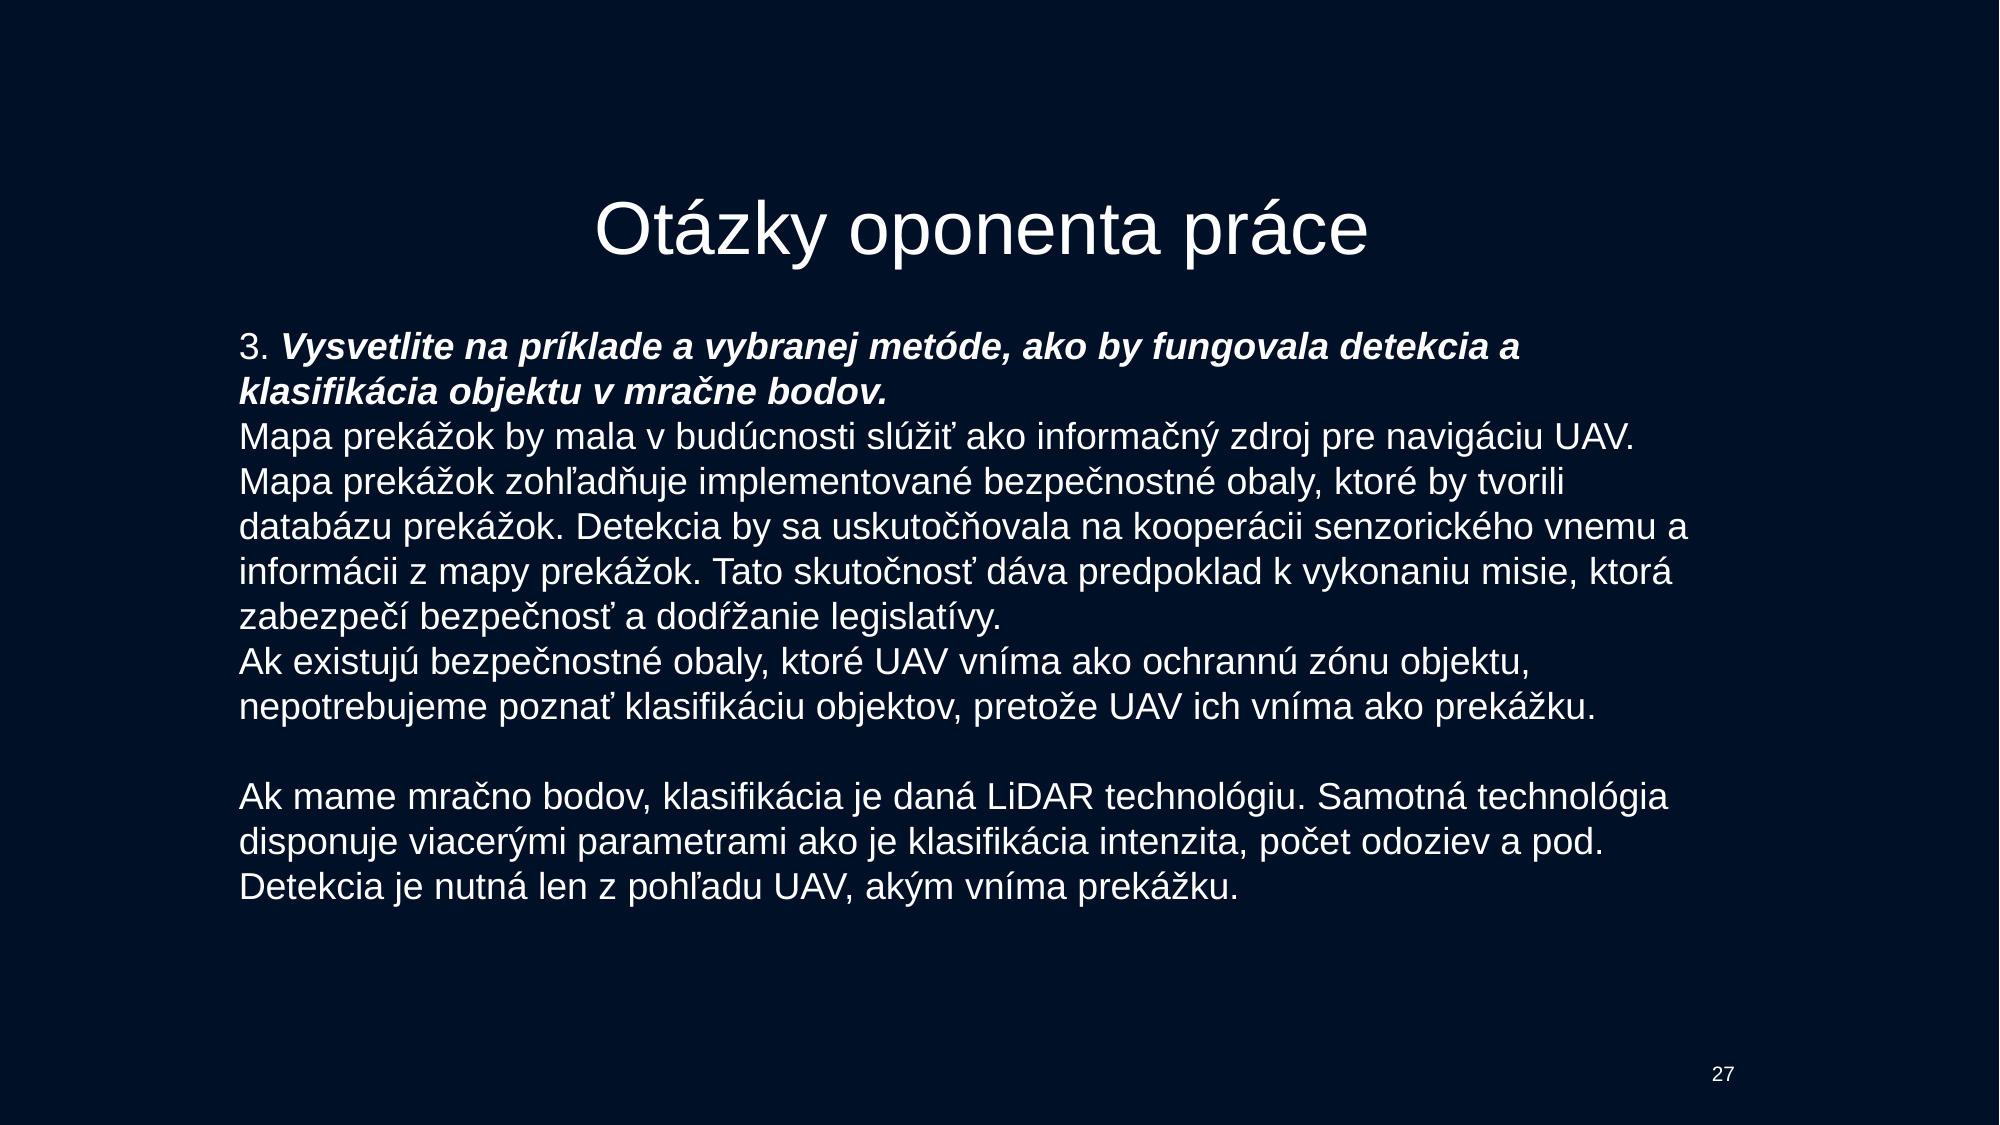

Otázky oponenta práce
3. Vysvetlite na príklade a vybranej metóde, ako by fungovala detekcia a klasifikácia objektu v mračne bodov.
Mapa prekážok by mala v budúcnosti slúžiť ako informačný zdroj pre navigáciu UAV. Mapa prekážok zohľadňuje implementované bezpečnostné obaly, ktoré by tvorili databázu prekážok. Detekcia by sa uskutočňovala na kooperácii senzorického vnemu a informácii z mapy prekážok. Tato skutočnosť dáva predpoklad k vykonaniu misie, ktorá zabezpečí bezpečnosť a dodŕžanie legislatívy.
Ak existujú bezpečnostné obaly, ktoré UAV vníma ako ochrannú zónu objektu, nepotrebujeme poznať klasifikáciu objektov, pretože UAV ich vníma ako prekážku.

Ak mame mračno bodov, klasifikácia je daná LiDAR technológiu. Samotná technológia disponuje viacerými parametrami ako je klasifikácia intenzita, počet odoziev a pod. Detekcia je nutná len z pohľadu UAV, akým vníma prekážku.
27